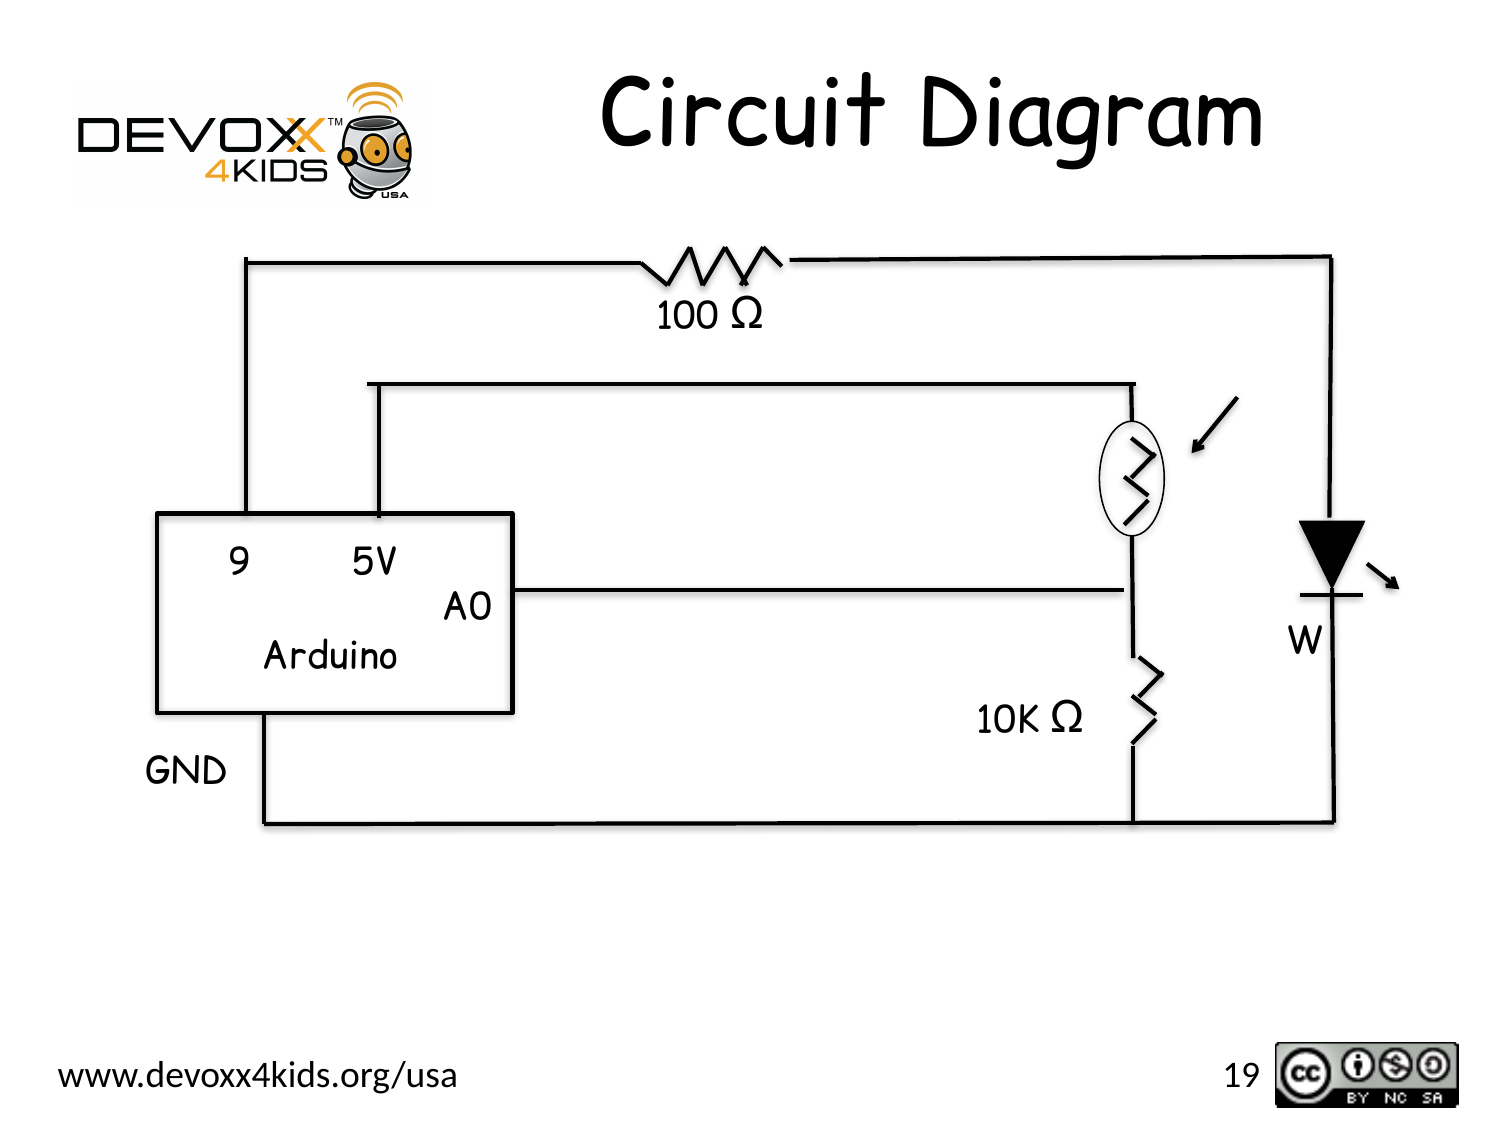

# Circuit Diagram
100 Ω

     9         5V
                        A0

Arduino
W
10K Ω
GND

19